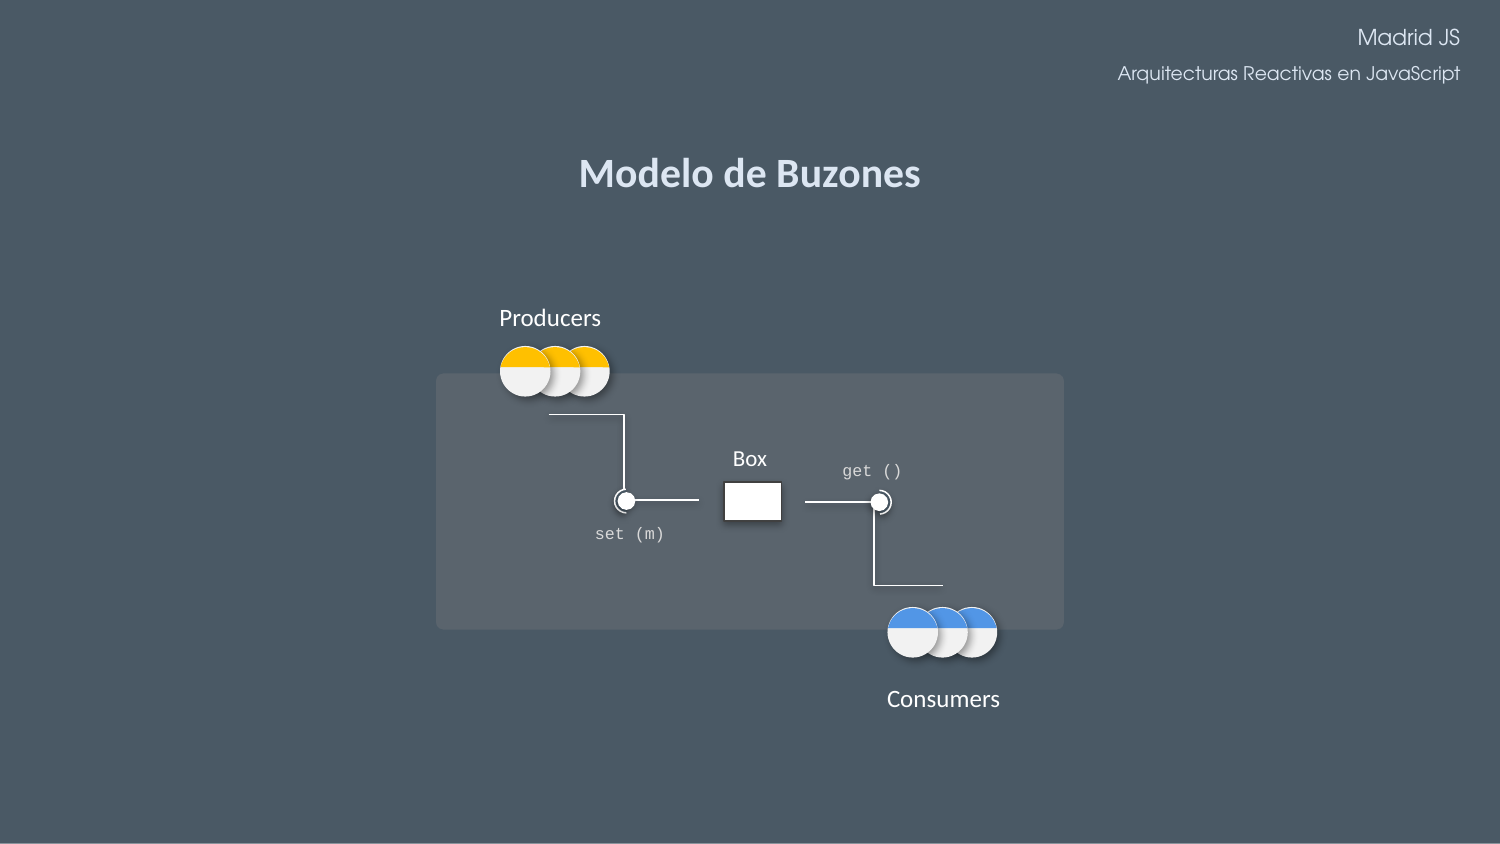

Modelo de Buzones
Producers

Box
get ()

set (m)

Consumers